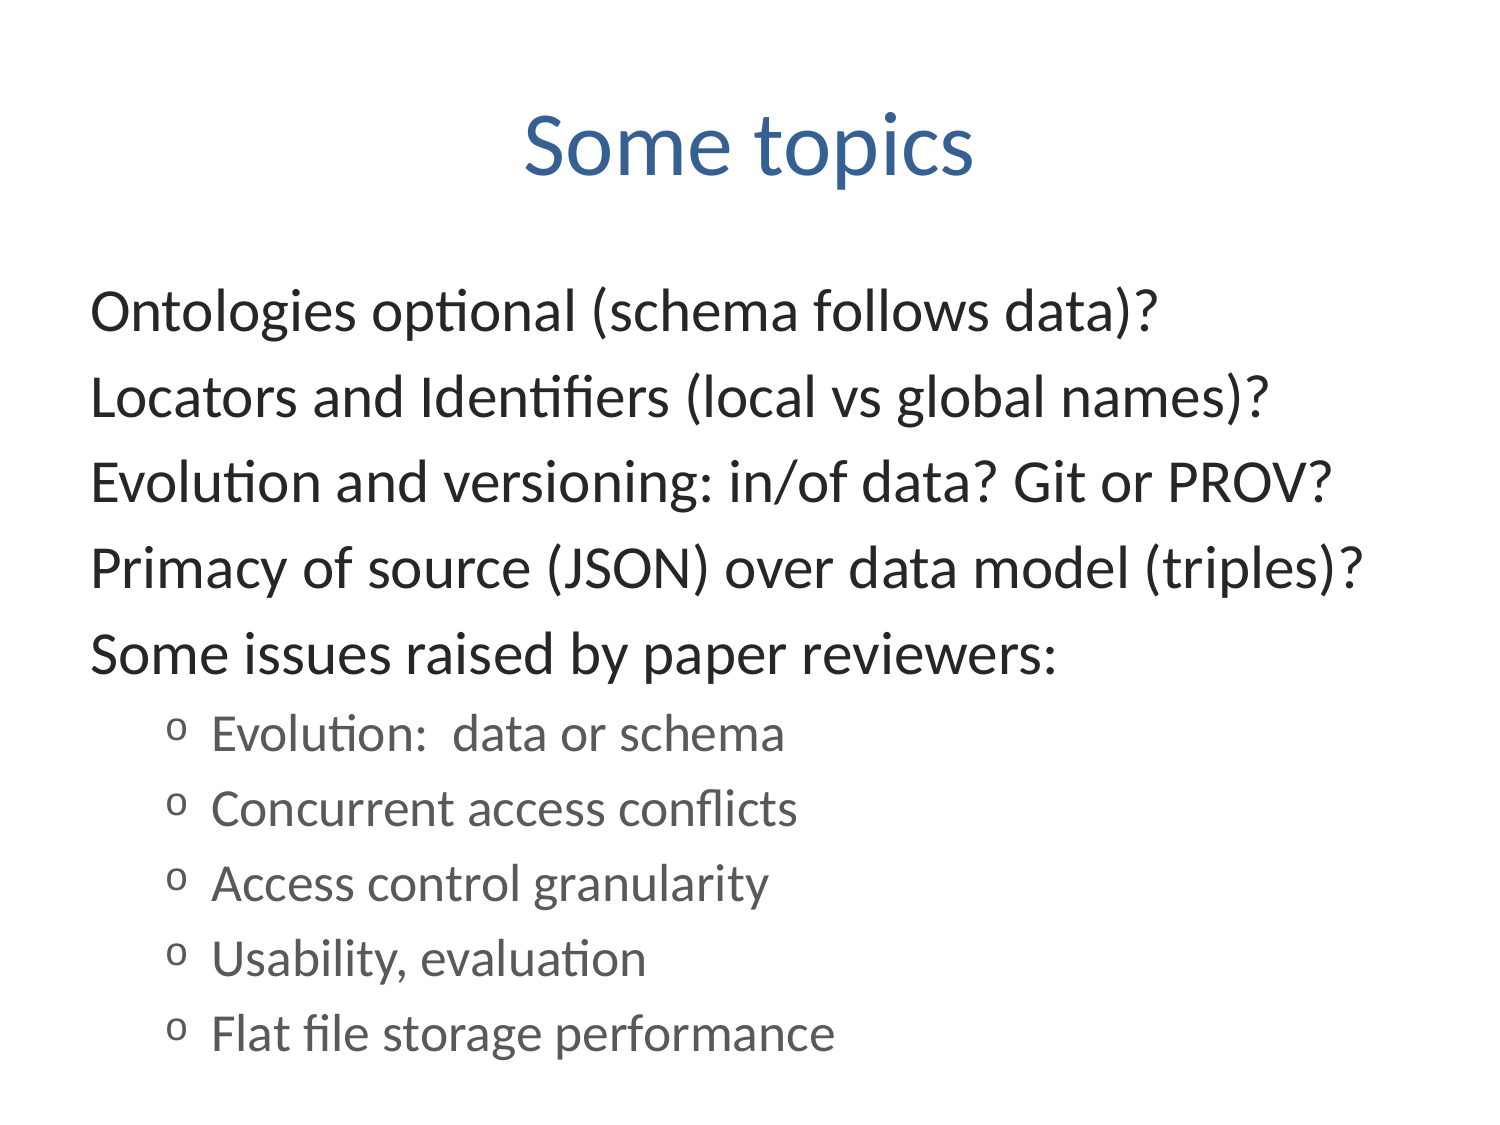

# Some topics
Ontologies optional (schema follows data)?
Locators and Identifiers (local vs global names)?
Evolution and versioning: in/of data? Git or PROV?
Primacy of source (JSON) over data model (triples)?
Some issues raised by paper reviewers:
Evolution:  data or schema
Concurrent access conflicts
Access control granularity
Usability, evaluation
Flat file storage performance